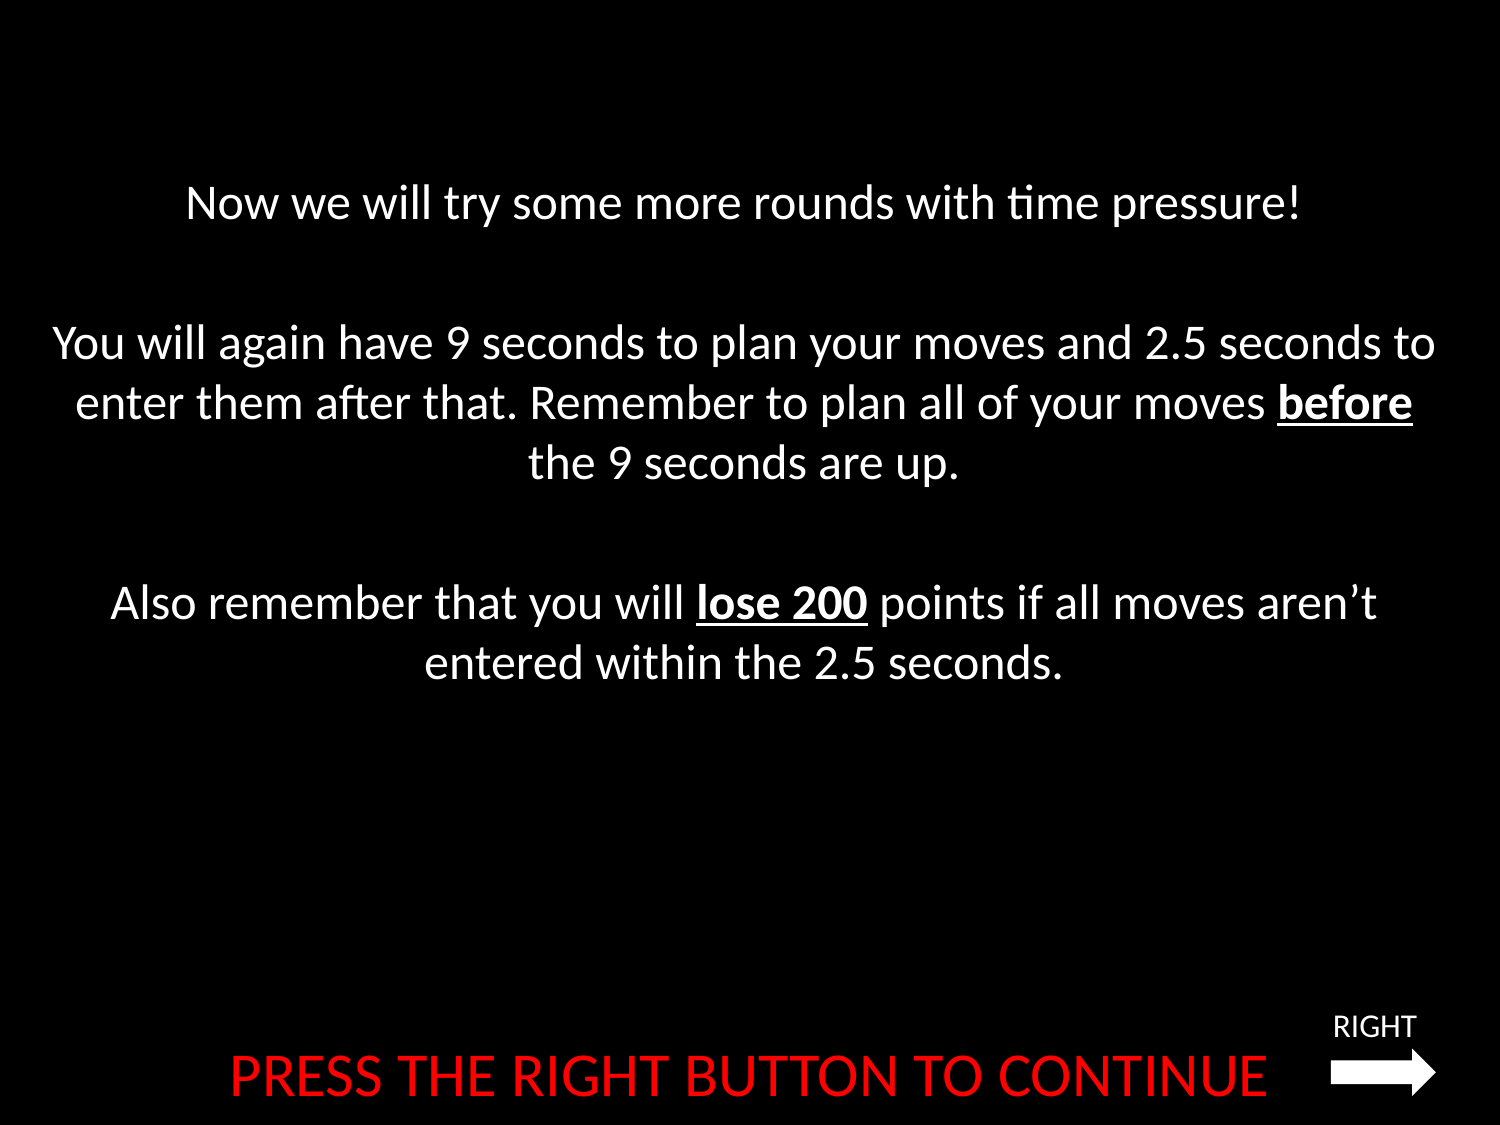

Now we will try some more rounds with time pressure!

You will again have 9 seconds to plan your moves and 2.5 seconds to enter them after that. Remember to plan all of your moves before the 9 seconds are up.

Also remember that you will lose 200 points if all moves aren’t entered within the 2.5 seconds.

RIGHT
PRESS THE RIGHT BUTTON TO CONTINUE